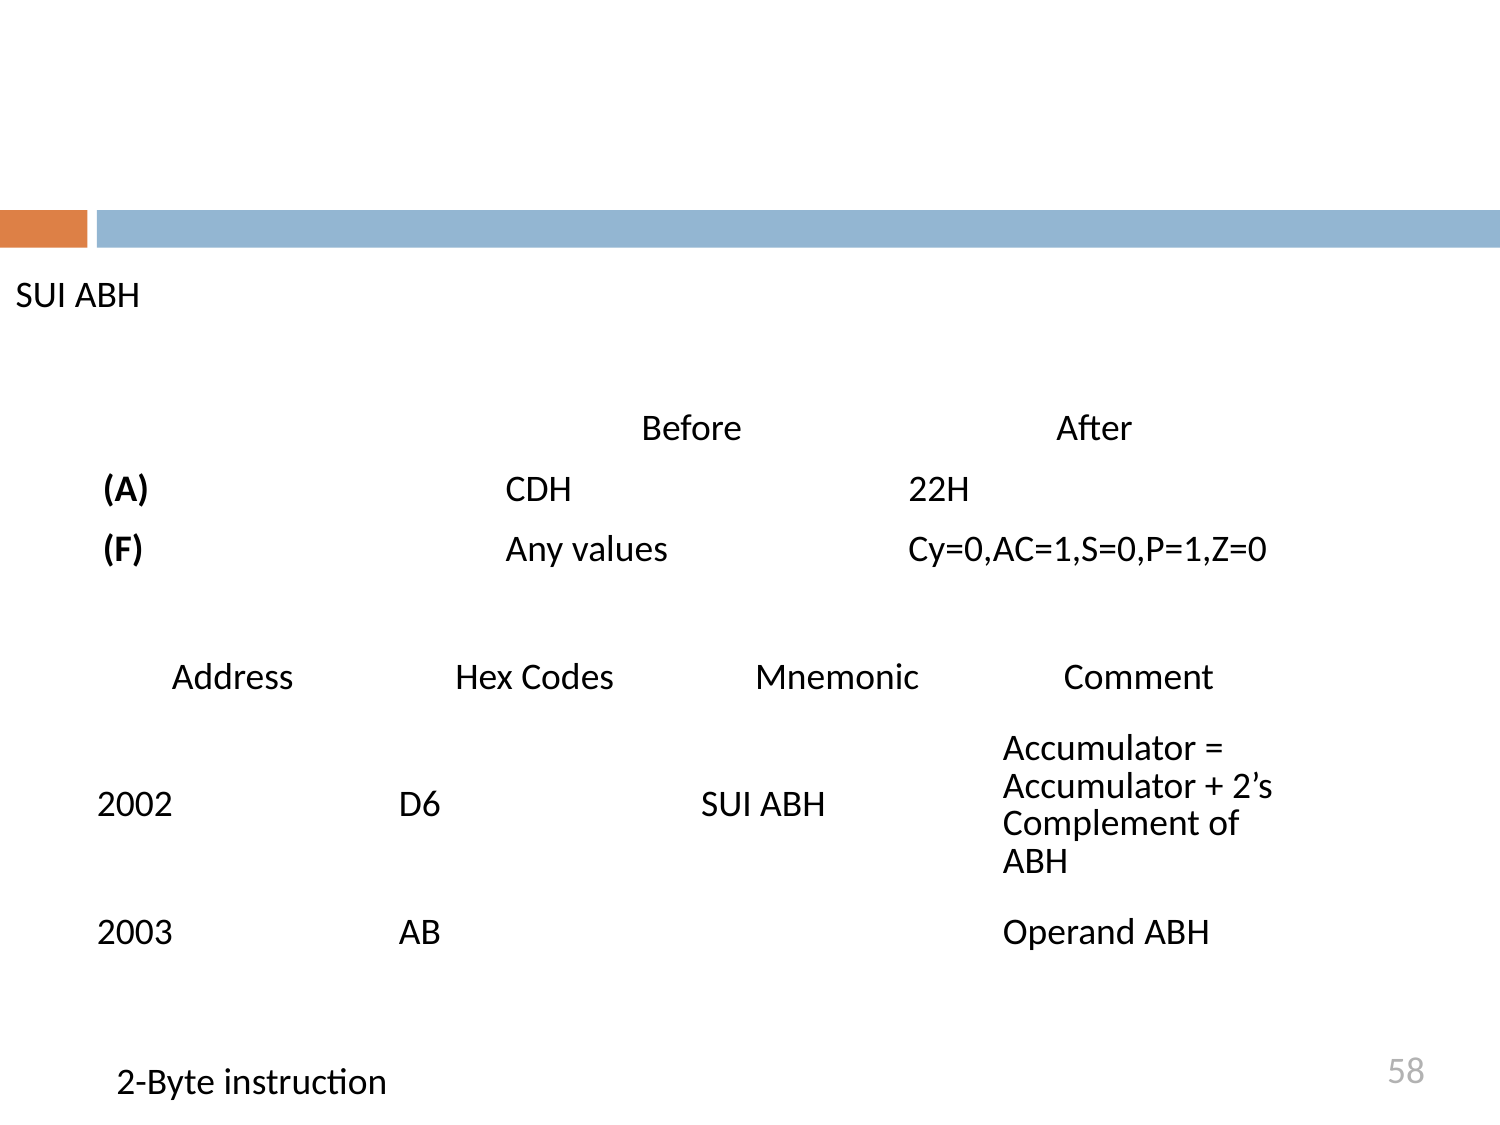

SUI ABH
|  | Before | After |
| --- | --- | --- |
| (A) | CDH | 22H |
| (F) | Any values | Cy=0,AC=1,S=0,P=1,Z=0 |
| Address | Hex Codes | Mnemonic | Comment |
| --- | --- | --- | --- |
| 2002 | D6 | SUI ABH | Accumulator = Accumulator + 2’s Complement of ABH |
| 2003 | AB |  | Operand ABH |
58
2-Byte instruction